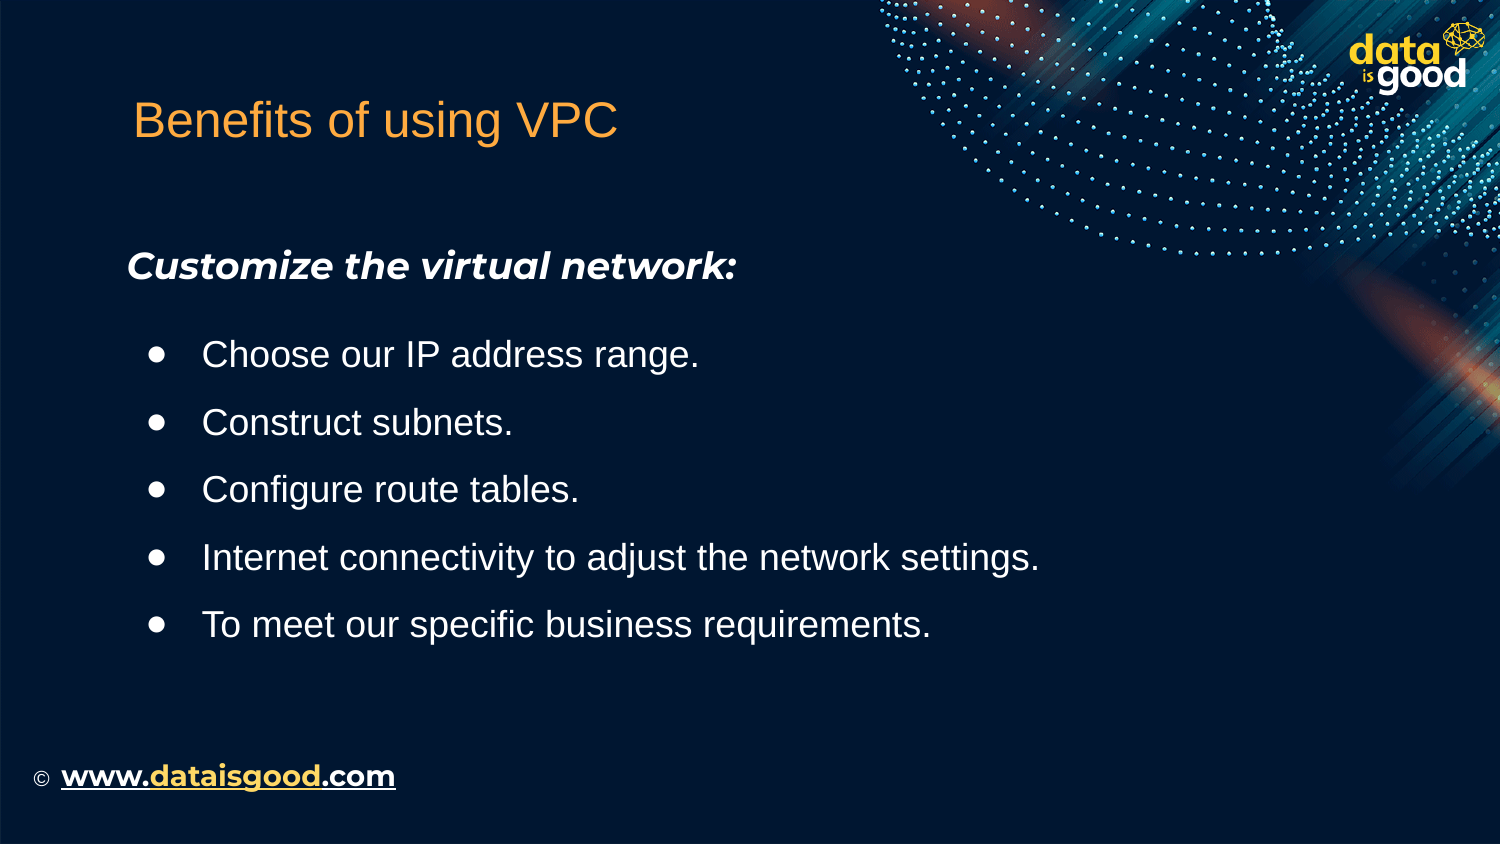

# Benefits of using VPC
Customize the virtual network:
Choose our IP address range.
Construct subnets.
Configure route tables.
Internet connectivity to adjust the network settings.
To meet our specific business requirements.